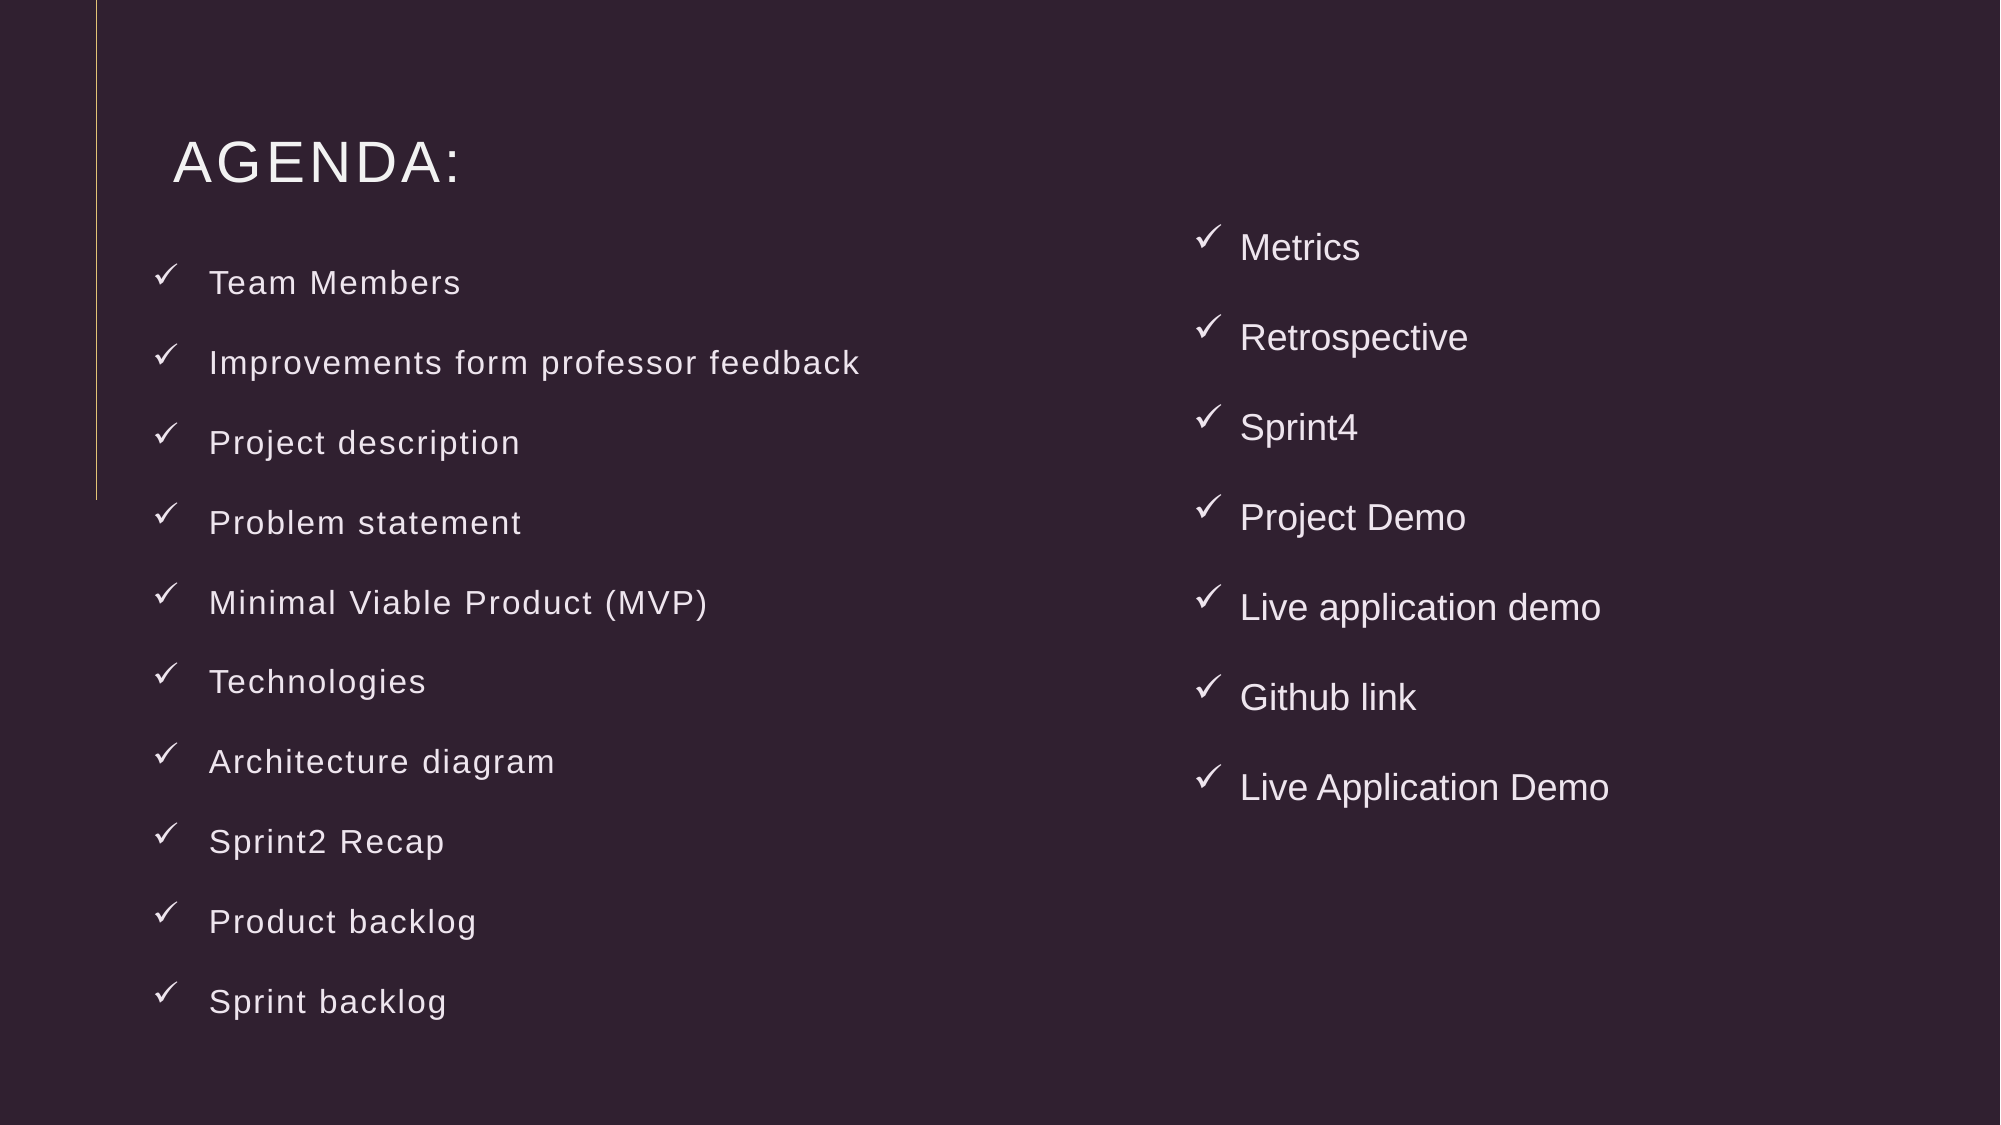

# Agenda:
Team Members
Improvements form professor feedback
Project description
Problem statement
Minimal Viable Product (MVP)
Technologies
Architecture diagram
Sprint2 Recap
Product backlog
Sprint backlog
Metrics

Retrospective​

Sprint4

Project Demo

Live application demo

Github link

Live Application Demo